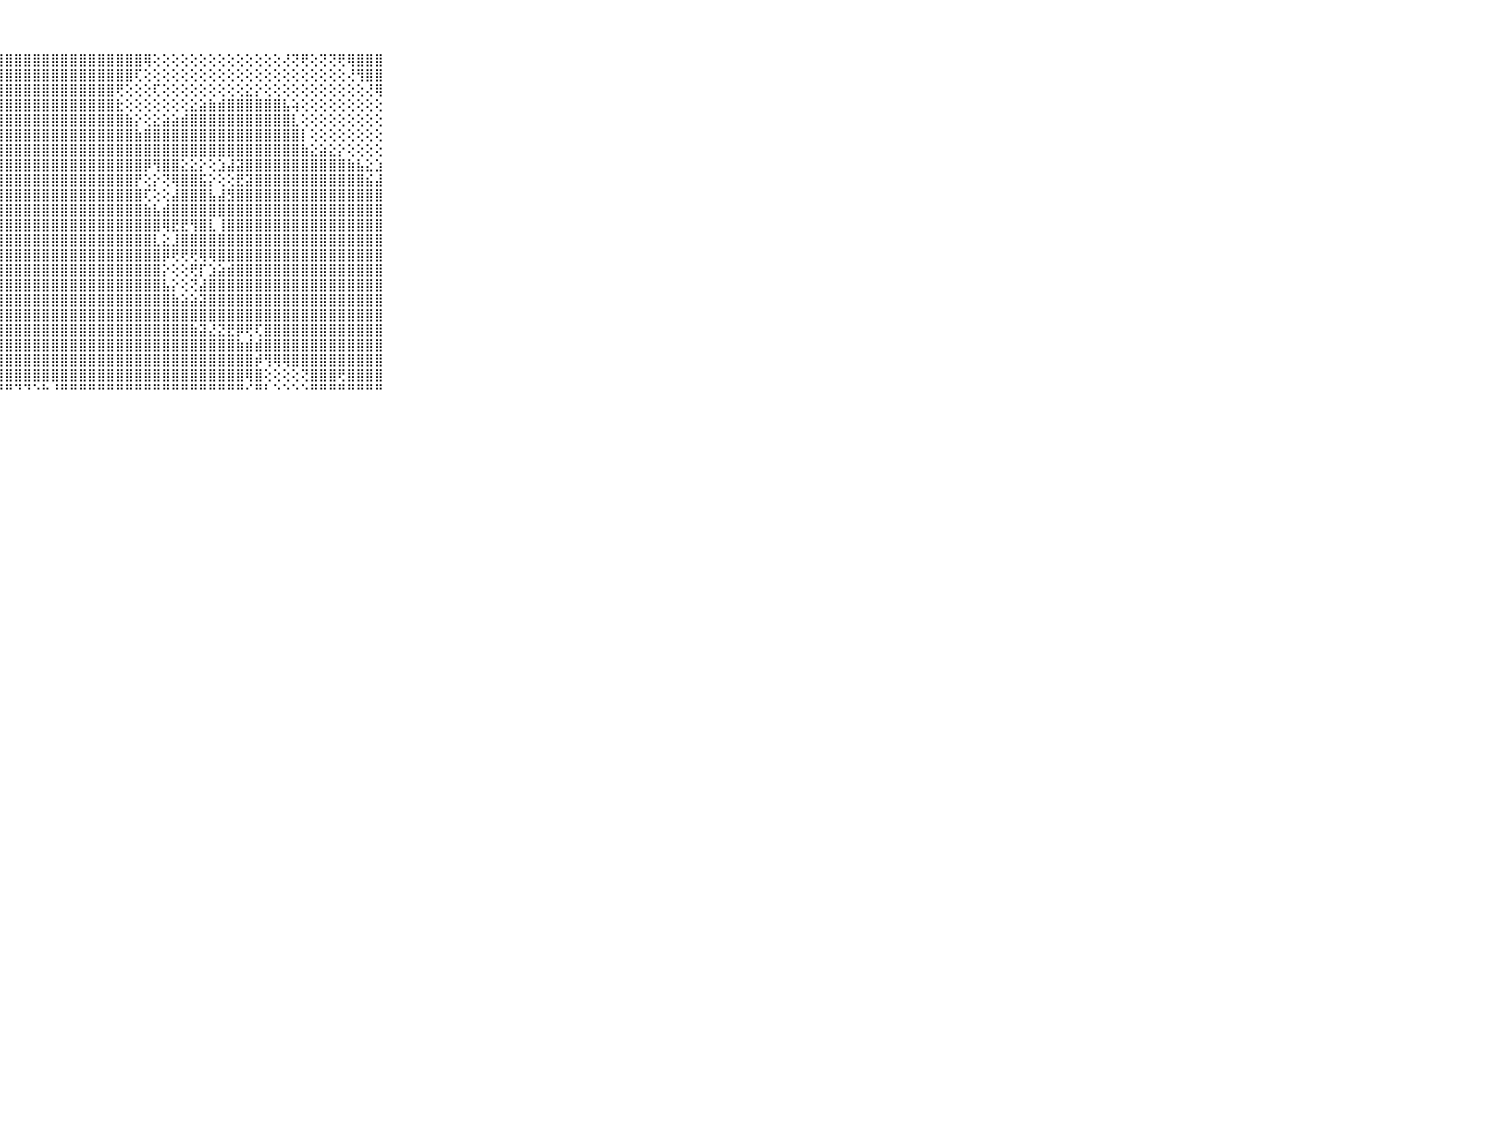

⠀⠀⠀⠀⠀⠀⠀⠀⠀⠀⠀⣿⣿⣿⣿⣿⣿⣿⣿⣿⣿⣿⣿⣿⣿⣿⣿⣿⣿⣿⣿⣿⣿⣿⣿⣿⣿⣿⣿⣿⣿⣿⣿⢿⢕⢕⢕⢕⢕⢕⢕⢕⢕⢕⢕⢕⢕⢕⢜⢝⢟⢕⢝⢝⢟⢿⣿⣿⣿⠀⠀⠀⠀⠀⠀⠀⠀⠀⠀⠀⠀
⠀⠀⠀⠀⠀⠀⠀⠀⠀⠀⠀⣿⣿⣿⣿⣿⣿⣿⣿⣿⣿⣿⣿⣿⣿⣿⣿⣿⣿⣿⣿⣿⣿⣿⣿⣿⣿⣿⣿⣿⣿⣿⢏⢕⢕⢕⢕⢕⢕⢕⢕⢕⢕⢕⢕⢕⢕⢕⢕⢕⢕⢕⢕⢕⢕⢜⢻⣿⣿⠀⠀⠀⠀⠀⠀⠀⠀⠀⠀⠀⠀
⠀⠀⠀⠀⠀⠀⠀⠀⠀⠀⠀⣿⣿⣿⣿⣿⣿⣿⣿⣿⣿⣿⣿⣿⣿⣿⣿⣿⣿⣿⣿⣿⣿⣿⣿⣿⣿⣿⣿⣿⢟⢕⢕⢕⢏⢕⢕⢕⢕⢕⢕⢕⢕⢕⣕⡕⢕⢕⢕⢕⢕⢕⢕⢕⢕⢕⢕⢜⢿⠀⠀⠀⠀⠀⠀⠀⠀⠀⠀⠀⠀
⠀⠀⠀⠀⠀⠀⠀⠀⠀⠀⠀⣿⣿⣿⣿⣿⣿⣿⣿⣿⣿⣿⣿⣿⣿⣿⣿⣿⣿⣿⣿⣿⣿⣿⣿⣿⣿⣿⣿⣿⣗⢕⢕⢕⢕⢕⢕⢕⣕⣵⣷⣾⣿⣿⣿⣿⣿⣿⣧⢵⢕⢕⢕⢕⢕⢕⢕⢕⢕⠀⠀⠀⠀⠀⠀⠀⠀⠀⠀⠀⠀
⠀⠀⠀⠀⠀⠀⠀⠀⠀⠀⠀⣿⣿⣿⣿⣿⣿⣿⣿⣿⣿⣿⣿⣿⣿⣿⣿⣿⣿⣿⣿⣿⣿⣿⣿⣿⣿⣿⣿⣿⣿⣷⡕⢕⣕⣵⣵⣾⣿⣿⣿⣿⣿⣿⣿⣿⣿⣿⣿⣇⢕⢕⢕⢕⢕⢕⢕⢕⢕⠀⠀⠀⠀⠀⠀⠀⠀⠀⠀⠀⠀
⠀⠀⠀⠀⠀⠀⠀⠀⠀⠀⠀⣿⣿⣿⣿⣿⣿⣿⣿⣿⣿⣿⣿⣿⣿⣿⣿⣿⣿⣿⣿⣿⣿⣿⣿⣿⣿⣿⣿⣿⣿⣿⣷⣿⣿⣿⣿⣿⣿⣿⣿⣿⣿⣿⣿⣿⣿⣿⣿⣿⡇⢕⢕⢕⢕⢕⢕⢕⢕⠀⠀⠀⠀⠀⠀⠀⠀⠀⠀⠀⠀
⠀⠀⠀⠀⠀⠀⠀⠀⠀⠀⠀⣿⣿⣿⣿⣿⣿⣿⣿⣿⣿⣿⣿⣿⣿⣿⣿⣿⣿⣿⣿⣿⣿⣿⣿⣿⣿⣿⣿⣿⣿⣿⣿⣿⣿⣿⣿⣿⣿⣿⣿⣿⣿⣿⣿⣿⣿⣿⣿⣿⣷⣕⣵⣕⡕⢕⢕⢕⢕⠀⠀⠀⠀⠀⠀⠀⠀⠀⠀⠀⠀
⠀⠀⠀⠀⠀⠀⠀⠀⠀⠀⠀⣿⣿⣿⣿⣿⣿⣿⣿⣿⣿⣿⣿⣿⣿⣿⣿⣿⣿⣿⣿⣿⣿⣿⣿⣿⣿⣿⣿⣿⣿⣿⣿⡿⢻⣿⣿⣕⣕⡕⢕⣱⣼⣽⣿⣿⣿⣿⣿⣿⣿⣿⣿⣿⣿⣷⣧⣕⣱⠀⠀⠀⠀⠀⠀⠀⠀⠀⠀⠀⠀
⠀⠀⠀⠀⠀⠀⠀⠀⠀⠀⠀⣿⣿⣿⣿⣿⣿⣿⣿⣿⣿⣿⣿⣿⣿⣿⣿⣿⣿⣿⣿⣿⣿⣿⣿⣿⣿⣿⣿⣿⣿⣿⡟⢕⡕⢝⢿⣿⣿⣯⡕⢕⢕⣟⣽⣿⣿⣿⣿⣿⣿⣿⣿⣿⣿⣿⣿⣮⣼⠀⠀⠀⠀⠀⠀⠀⠀⠀⠀⠀⠀
⠀⠀⠀⠀⠀⠀⠀⠀⠀⠀⠀⣿⣿⣿⣿⣿⣿⣿⣿⣿⣿⣿⣿⣿⣿⣿⣿⣿⣿⣿⣿⣿⣿⣿⣿⣿⣿⣿⣿⣿⣿⣿⣿⢏⢕⢕⣼⣿⣿⣿⣧⣼⣻⣿⣿⣿⣿⣿⣿⣿⣿⣿⣿⣿⣿⣿⣿⣿⣿⠀⠀⠀⠀⠀⠀⠀⠀⠀⠀⠀⠀
⠀⠀⠀⠀⠀⠀⠀⠀⠀⠀⠀⣿⣿⣿⣿⣿⣿⣿⣿⣿⣿⣿⣿⣿⣿⣿⣿⣿⣿⣿⣿⣿⣿⣿⣿⣿⣿⣿⣿⣿⣿⣿⣿⣷⣧⣾⣿⣿⣿⣿⣿⣿⣿⣿⣿⣿⣿⣿⣿⣿⣿⣿⣿⣿⣿⣿⣿⣿⣿⠀⠀⠀⠀⠀⠀⠀⠀⠀⠀⠀⠀
⠀⠀⠀⠀⠀⠀⠀⠀⠀⠀⠀⣿⣿⣿⣿⣿⣿⣿⣿⣿⣿⣿⣿⣿⣿⣿⣿⣿⣿⣿⣿⣿⣿⣿⣿⣿⣿⣿⣿⣿⣿⣿⣿⣿⣿⢿⣟⣟⢻⣿⣇⢸⣿⣿⣿⣿⣿⣿⣿⣿⣿⣿⣿⣿⣿⣿⣿⣿⣿⠀⠀⠀⠀⠀⠀⠀⠀⠀⠀⠀⠀
⠀⠀⠀⠀⠀⠀⠀⠀⠀⠀⠀⣿⣿⣿⣿⣿⣿⣿⣿⣿⣿⣿⣿⣿⣿⣿⣿⣿⣿⣿⣿⣿⣿⣿⣿⣿⣿⣿⣿⣿⣿⣿⣿⣿⣇⣕⣸⣿⣿⣿⣿⣿⣿⣿⣿⣿⣿⣿⣿⣿⣿⣿⣿⣿⣿⣿⣿⣿⣿⠀⠀⠀⠀⠀⠀⠀⠀⠀⠀⠀⠀
⠀⠀⠀⠀⠀⠀⠀⠀⠀⠀⠀⣿⣿⣿⣿⣿⣿⣿⣿⣿⣿⣿⣿⣿⣿⣿⣿⣿⣿⣿⣿⣿⣿⣿⣿⣿⣿⣿⣿⣿⣿⣿⣿⣿⣿⡿⢟⢟⢟⢿⢿⣿⣿⣿⣿⣿⣿⣿⣿⣿⣿⣿⣿⣿⣿⣿⣿⣿⣿⠀⠀⠀⠀⠀⠀⠀⠀⠀⠀⠀⠀
⠀⠀⠀⠀⠀⠀⠀⠀⠀⠀⠀⣿⣿⣿⣿⣿⣿⣿⣿⣿⣿⣿⣿⣿⣿⣿⣿⣿⣿⣿⣿⣿⣿⣿⣿⣿⣿⣿⣿⣿⣿⣿⣿⣿⣿⡕⢕⢕⢟⡏⣱⣵⣾⣿⣿⣿⣿⣿⣿⣿⣿⣿⣿⣿⣿⣿⣿⣿⣿⠀⠀⠀⠀⠀⠀⠀⠀⠀⠀⠀⠀
⠀⠀⠀⠀⠀⠀⠀⠀⠀⠀⠀⣿⣿⣿⣿⣿⣿⣿⣿⣿⣿⣿⣿⣿⣿⣿⣿⣿⣿⣿⣿⣿⣿⣿⣿⣿⣿⣿⣿⣿⣿⣿⣿⣿⣿⣧⡕⢕⢝⣼⣿⣿⣿⣿⣿⣿⣿⣿⣿⣿⣿⣿⣿⣿⣿⣿⣿⣿⣿⠀⠀⠀⠀⠀⠀⠀⠀⠀⠀⠀⠀
⠀⠀⠀⠀⠀⠀⠀⠀⠀⠀⠀⣿⣿⣿⣿⣿⣿⣿⣿⣿⣿⣿⣿⣿⣿⣿⣿⣿⣿⣿⣿⣿⣿⣿⣿⣿⣿⣿⣿⣿⣿⣿⣿⣿⣿⣿⣷⣵⣵⣽⣿⣿⣿⣿⣿⣿⣿⣿⣿⣿⣿⣿⣿⣿⣿⣿⣿⣿⣿⠀⠀⠀⠀⠀⠀⠀⠀⠀⠀⠀⠀
⠀⠀⠀⠀⠀⠀⠀⠀⠀⠀⠀⣿⣿⣿⣿⣿⣿⣿⣿⣿⣿⣿⣿⣿⣿⣿⣿⣿⣿⣿⣿⣿⣿⣿⣿⣿⣿⣿⣿⣿⣿⣿⣿⣿⣿⣿⣿⣿⣿⣿⣿⣿⣿⣿⣿⣿⣿⣿⣿⣿⣿⣿⣿⣿⣿⣿⣿⣿⣿⠀⠀⠀⠀⠀⠀⠀⠀⠀⠀⠀⠀
⠀⠀⠀⠀⠀⠀⠀⠀⠀⠀⠀⣿⣿⣿⣿⣿⣿⣿⣿⣿⣿⣿⣿⣿⣿⣿⣿⣿⣿⣿⣿⣿⣿⣿⣿⣿⣿⣿⣿⣿⣿⣿⣿⣿⣿⣿⣿⣿⣷⣽⣜⣝⣟⡿⢟⢏⣿⣿⣿⣿⣿⣿⣿⣿⣿⣿⣿⣿⣿⠀⠀⠀⠀⠀⠀⠀⠀⠀⠀⠀⠀
⠀⠀⠀⠀⠀⠀⠀⠀⠀⠀⠀⣿⣿⣿⣿⣿⣿⣿⣿⣿⣿⣿⣿⣿⣿⣿⣿⣿⣿⣿⣿⣿⣿⣿⣿⣿⣿⣿⣿⣿⣿⣿⣿⣿⣿⣿⣿⣿⣿⣿⣿⣿⣿⣷⣾⣾⣿⣿⣿⣿⣿⣿⣿⣿⣿⣿⣿⣿⣿⠀⠀⠀⠀⠀⠀⠀⠀⠀⠀⠀⠀
⠀⠀⠀⠀⠀⠀⠀⠀⠀⠀⠀⣿⣿⣿⣿⣿⣿⣿⣿⣿⣿⣿⣿⣿⣿⣿⣿⣿⣿⣿⣿⣿⣿⣿⣿⣿⣿⣿⣿⣿⣿⣿⣿⣿⣿⣿⣿⣿⣿⣿⣿⣿⣿⣿⣿⡾⢻⢿⢿⣿⣿⣿⣿⣿⣿⣿⣿⣿⣿⠀⠀⠀⠀⠀⠀⠀⠀⠀⠀⠀⠀
⠀⠀⠀⠀⠀⠀⠀⠀⠀⠀⠀⣿⣿⣿⣿⣿⣿⣿⣿⣿⣿⣿⣿⣿⣿⣿⣿⣿⣿⣿⣿⣿⣿⣿⣿⣿⣿⣿⣿⣿⣿⣿⣿⣿⣿⣿⣿⣿⣿⣿⣿⣿⣿⣿⢿⣿⢕⢕⢕⢕⢝⣿⣿⣿⢟⣿⣿⣿⣿⠀⠀⠀⠀⠀⠀⠀⠀⠀⠀⠀⠀
⠀⠀⠀⠀⠀⠀⠀⠀⠀⠀⠀⠛⠛⠛⠛⠛⠛⠛⠛⠛⠛⠛⠛⠛⠛⠛⠛⠛⠛⠙⠙⠑⠓⠘⠛⠛⠛⠛⠛⠛⠛⠛⠛⠛⠛⠛⠛⠛⠛⠛⠛⠛⠛⠛⠊⠛⠃⠑⠑⠑⠑⠛⠛⠛⠛⠛⠛⠛⠛⠀⠀⠀⠀⠀⠀⠀⠀⠀⠀⠀⠀